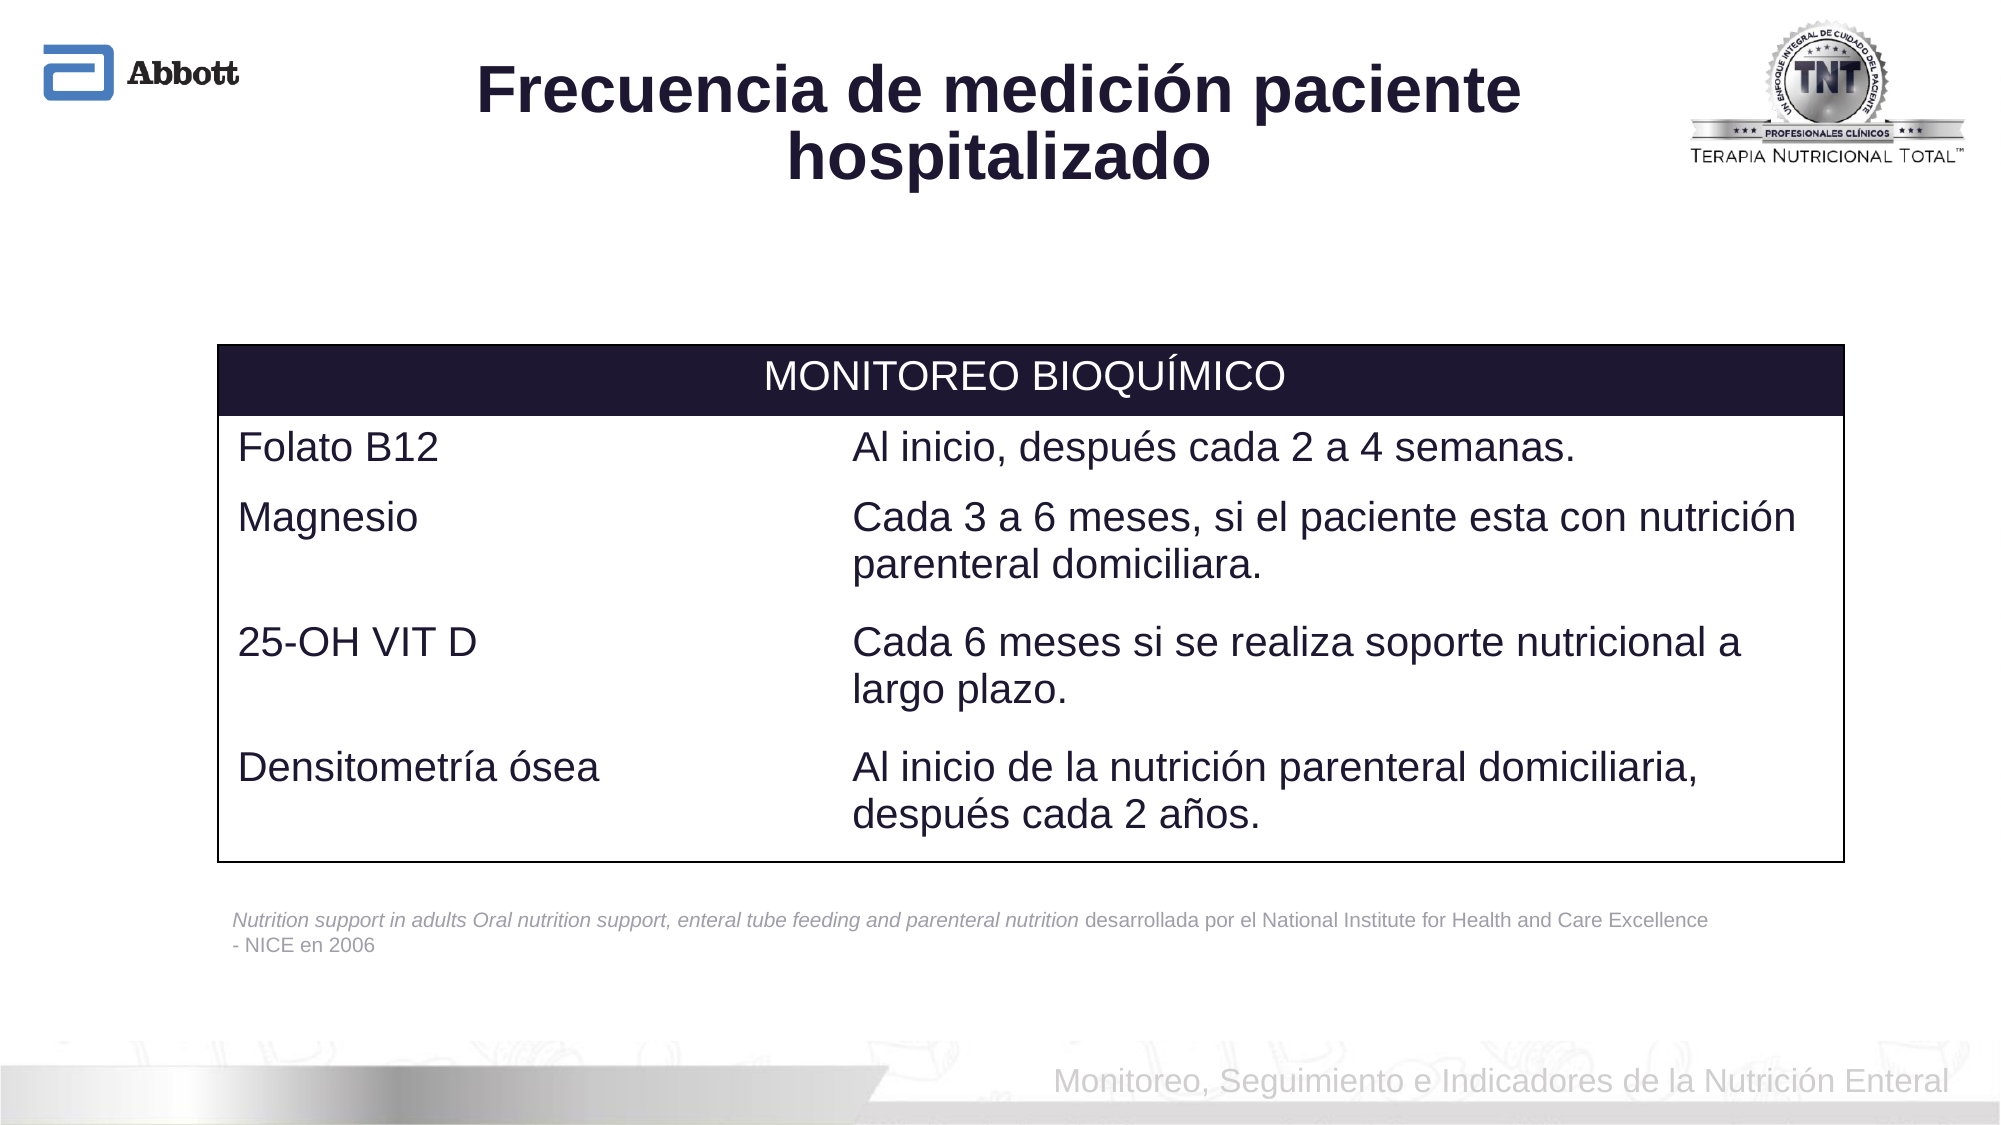

# Frecuencia de medición paciente hospitalizado
| MONITOREO BIOQUÍMICO |  |
| --- | --- |
| Folato B12 | Al inicio, después cada 2 a 4 semanas. |
| Magnesio | Cada 3 a 6 meses, si el paciente esta con nutrición parenteral domiciliara. |
| 25-OH VIT D | Cada 6 meses si se realiza soporte nutricional a largo plazo. |
| Densitometría ósea | Al inicio de la nutrición parenteral domiciliaria, después cada 2 años. |
Nutrition support in adults Oral nutrition support, enteral tube feeding and parenteral nutrition desarrollada por el National Institute for Health and Care Excellence - NICE en 2006